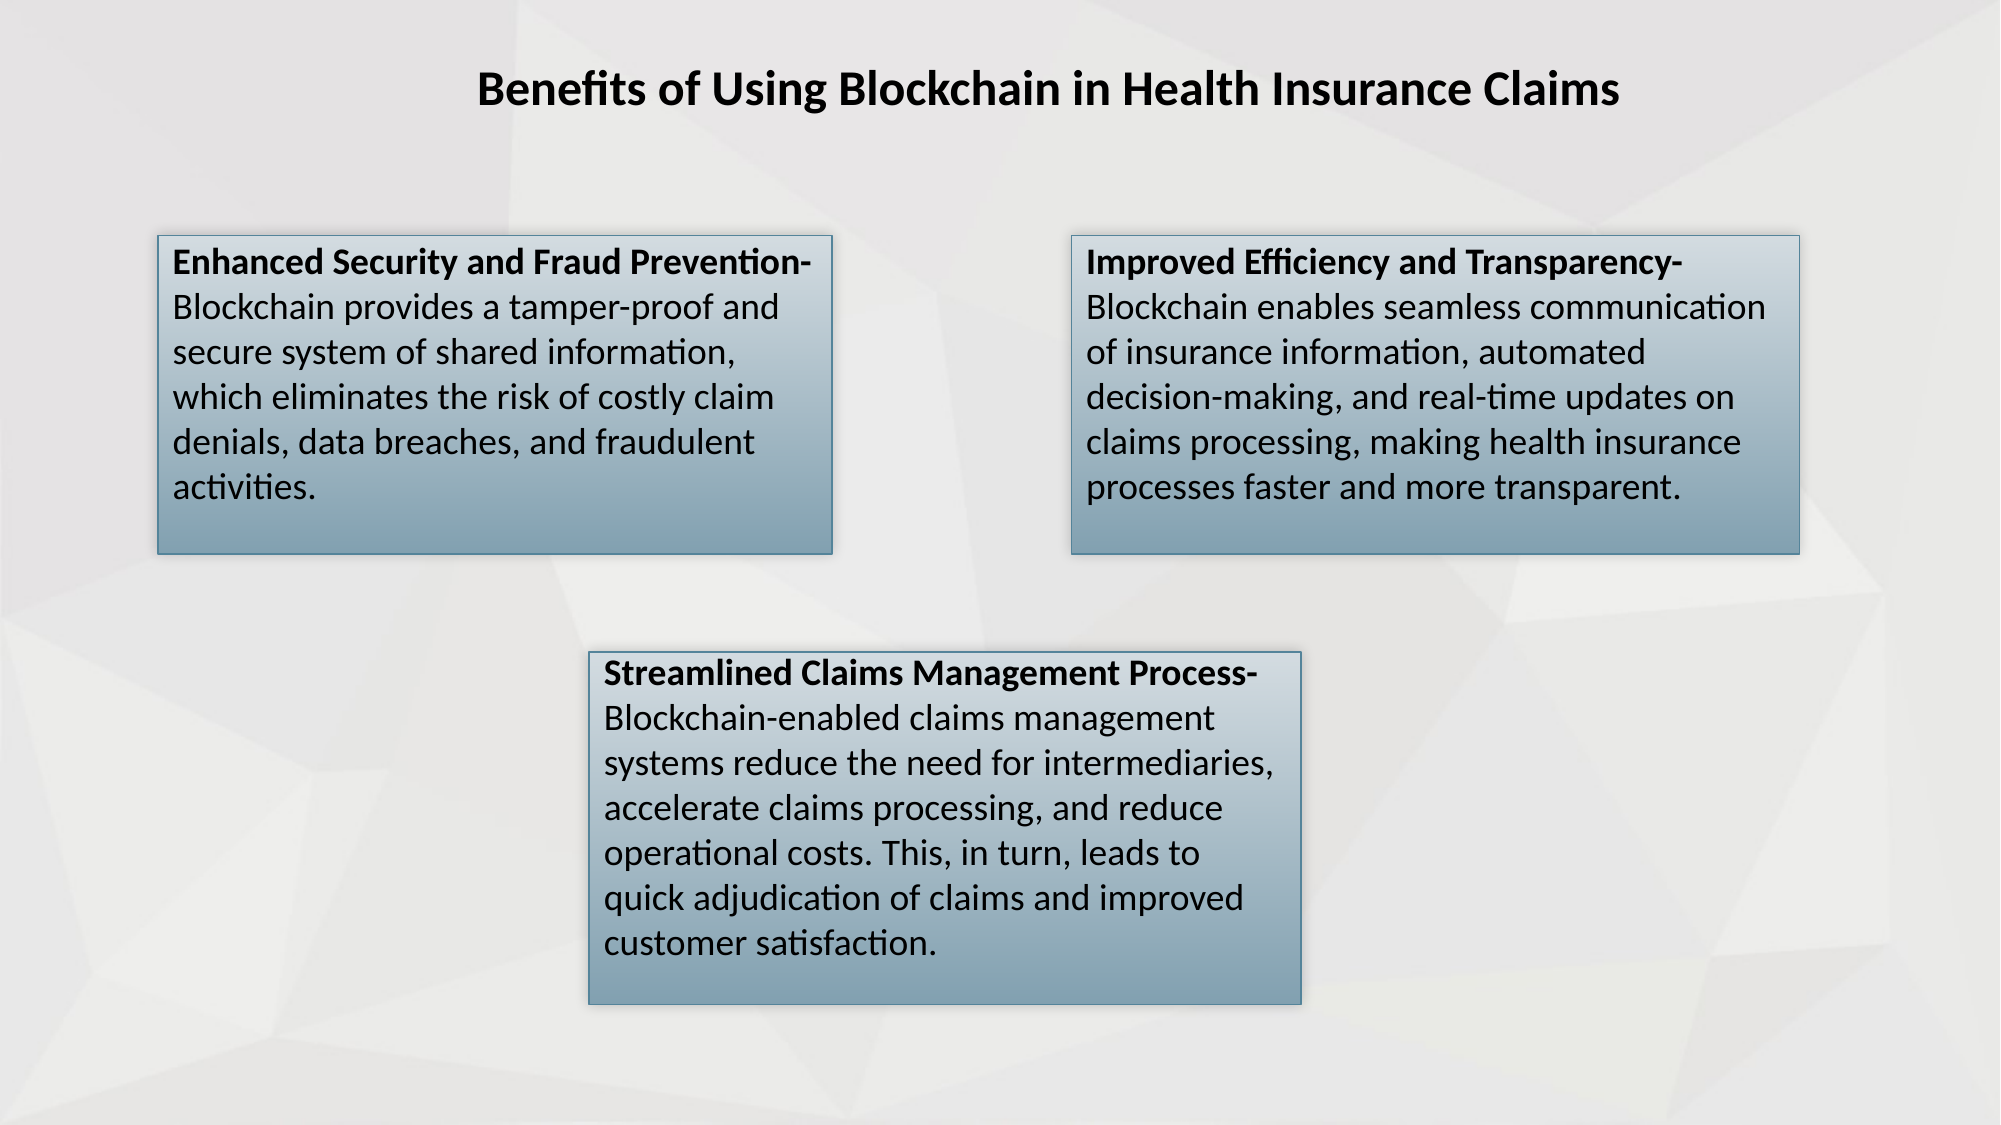

Benefits of Using Blockchain in Health Insurance Claims

Enhanced Security and Fraud Prevention-
Blockchain provides a tamper-proof and secure system of shared information, which eliminates the risk of costly claim denials, data breaches, and fraudulent activities.

Improved Efficiency and Transparency-
Blockchain enables seamless communication of insurance information, automated decision-making, and real-time updates on claims processing, making health insurance processes faster and more transparent.

Streamlined Claims Management Process-
Blockchain-enabled claims management systems reduce the need for intermediaries, accelerate claims processing, and reduce operational costs. This, in turn, leads to quick adjudication of claims and improved customer satisfaction.